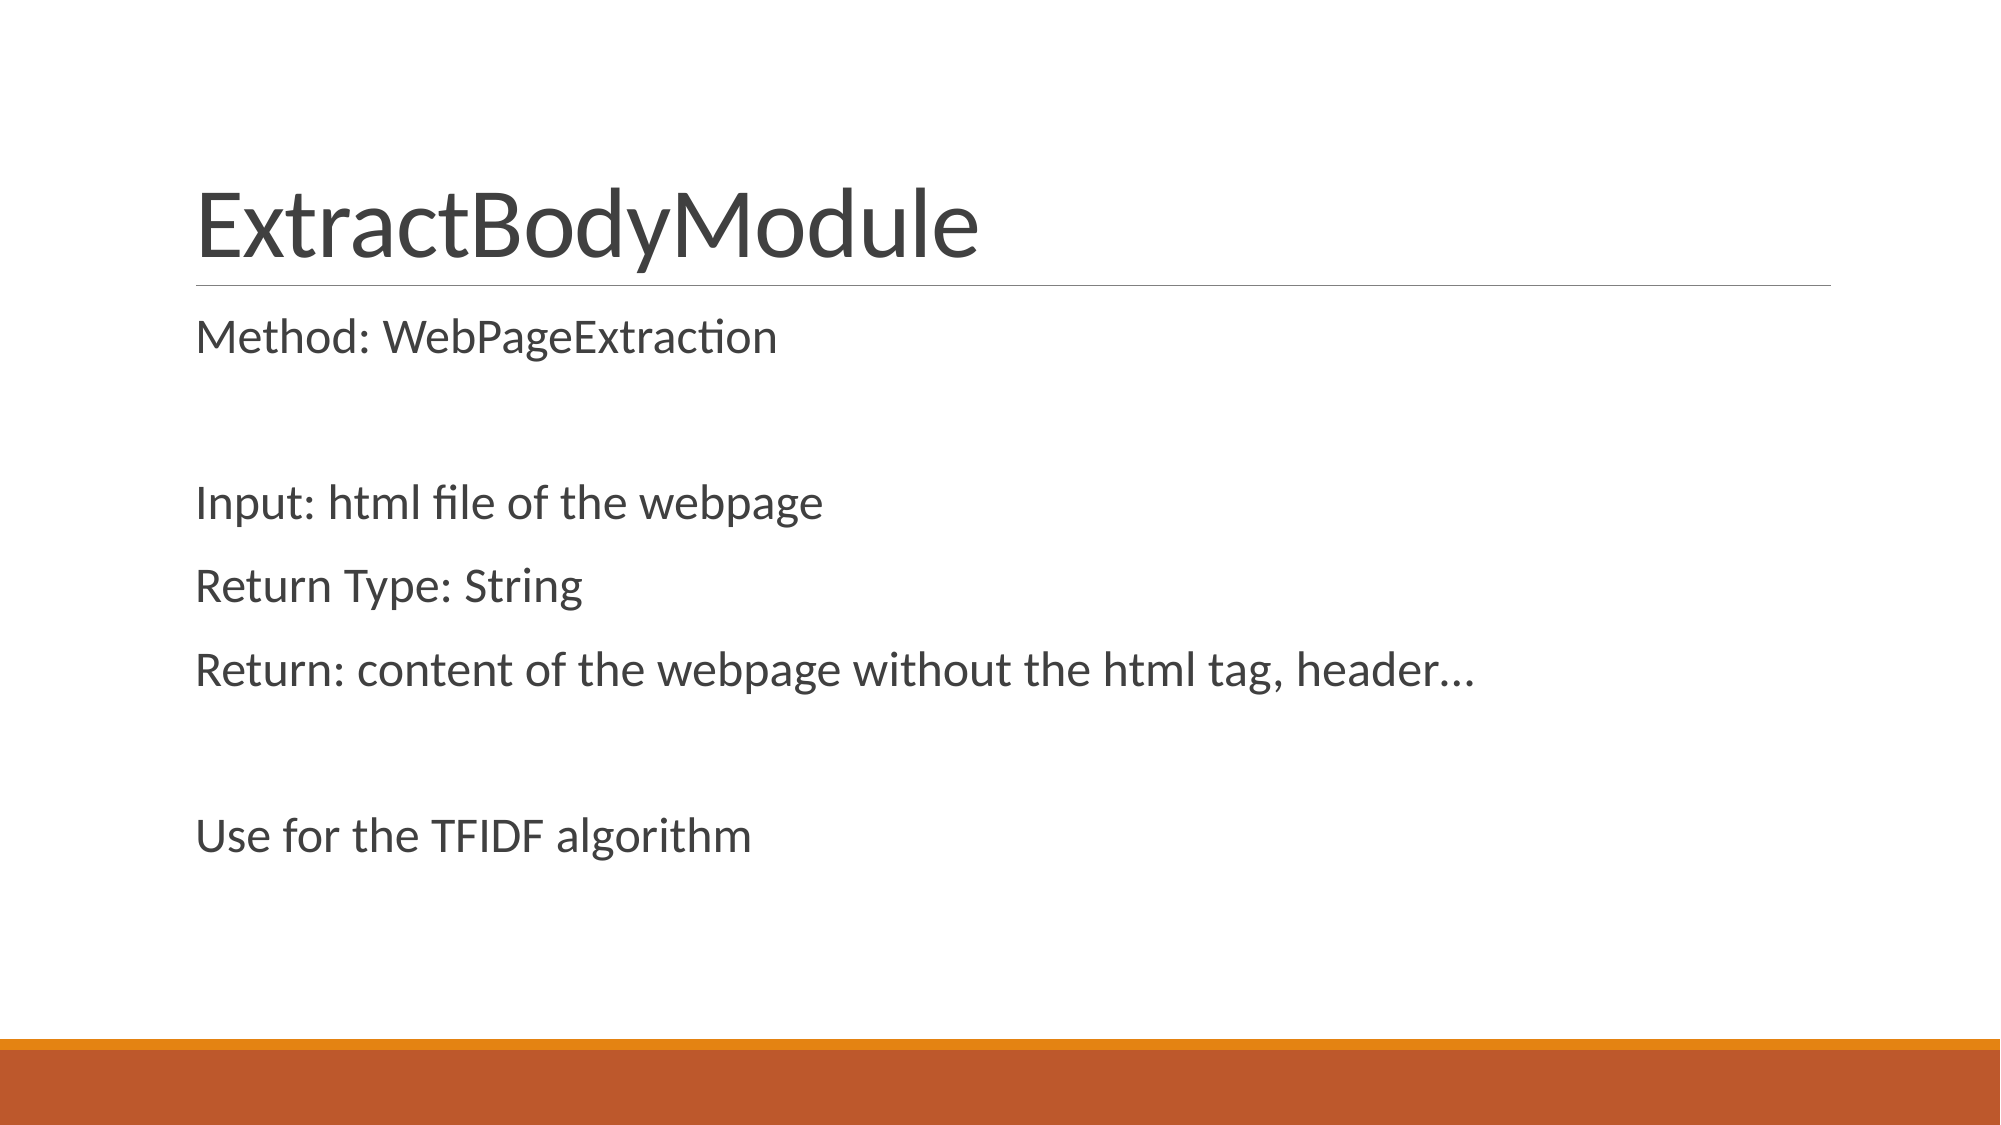

# ExtractBodyModule
Method: WebPageExtraction

Input: html file of the webpage
Return Type: String
Return: content of the webpage without the html tag, header…

Use for the TFIDF algorithm